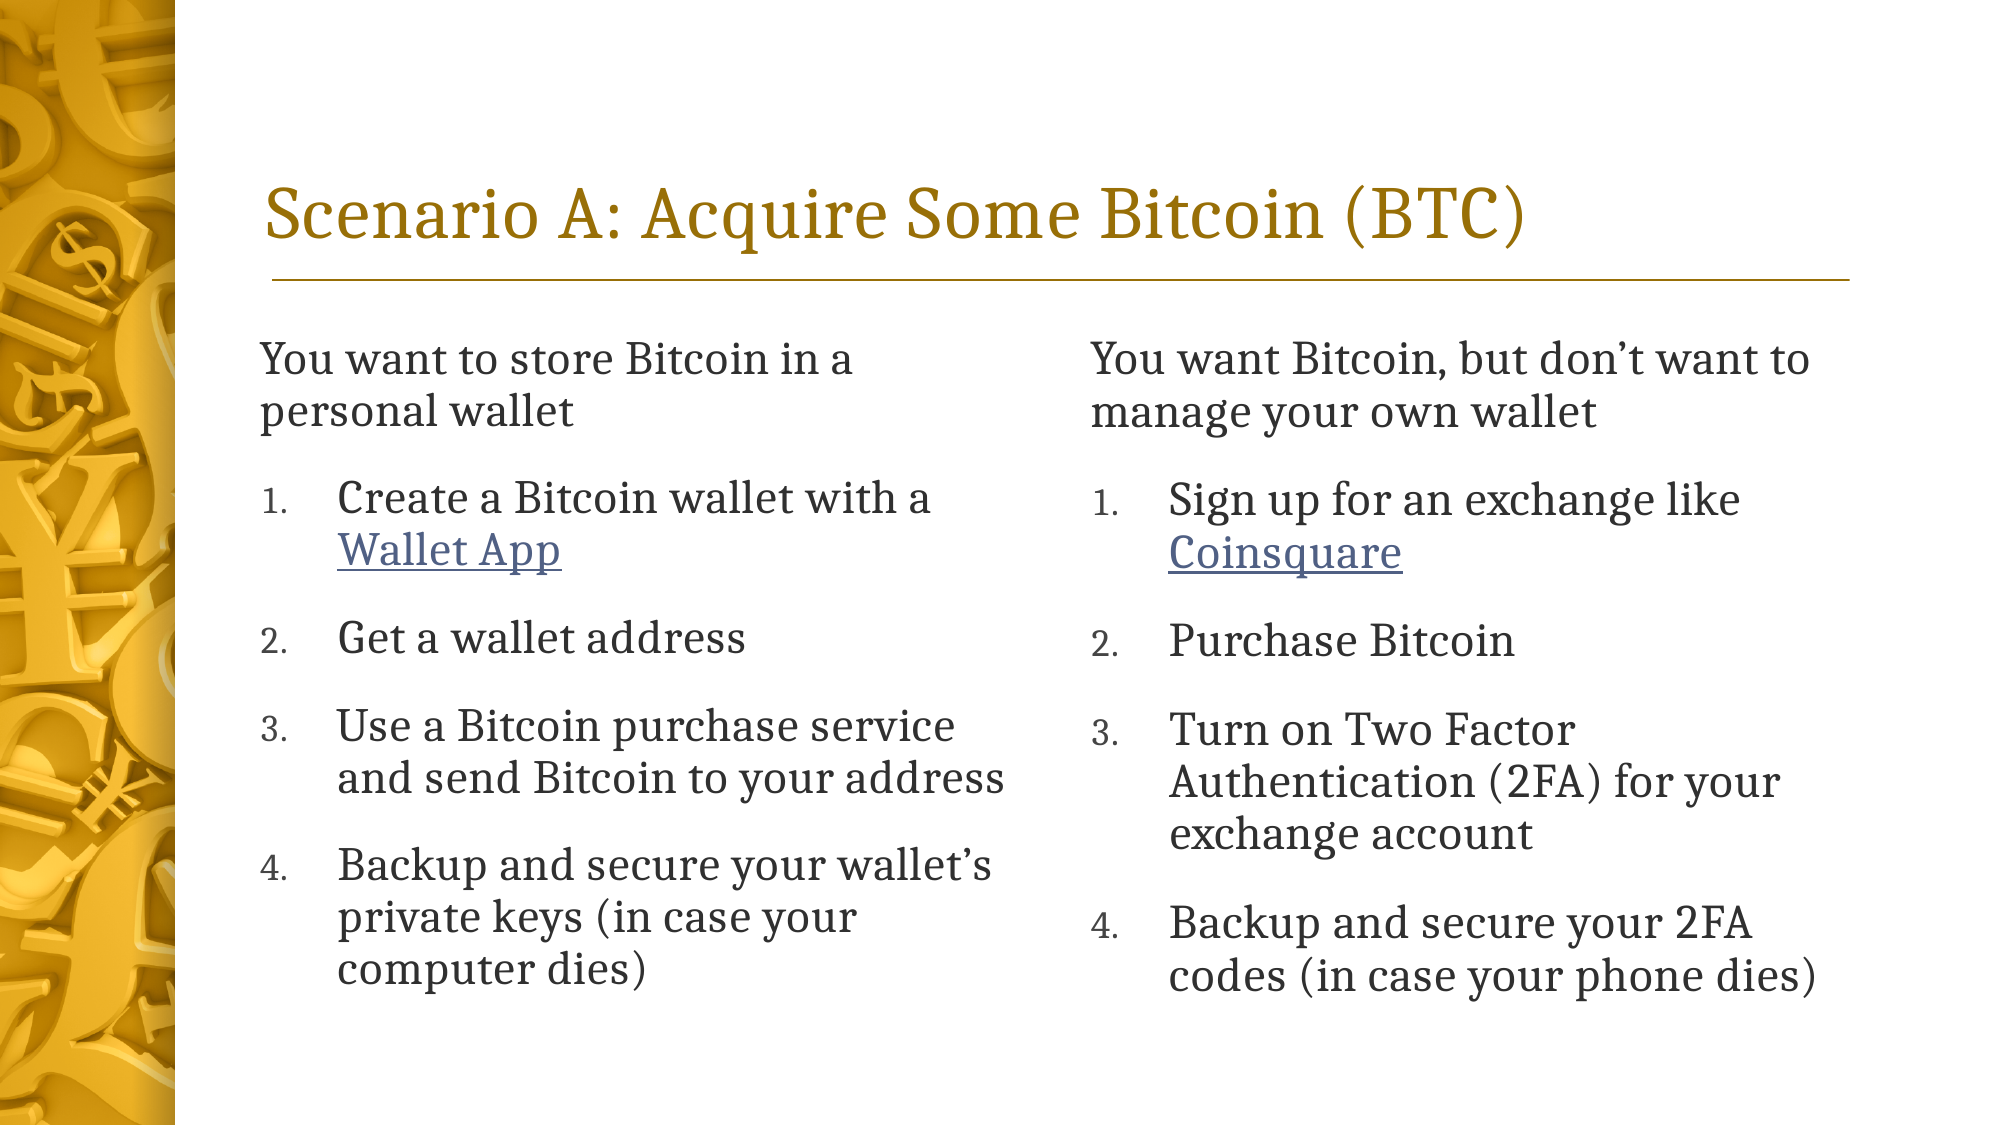

# Scenario A: Acquire Some Bitcoin (BTC)
You want to store Bitcoin in a personal wallet
Create a Bitcoin wallet with a Wallet App
Get a wallet address
Use a Bitcoin purchase service and send Bitcoin to your address
Backup and secure your wallet’s private keys (in case your computer dies)
You want Bitcoin, but don’t want to manage your own wallet
Sign up for an exchange like Coinsquare
Purchase Bitcoin
Turn on Two Factor Authentication (2FA) for your exchange account
Backup and secure your 2FA codes (in case your phone dies)